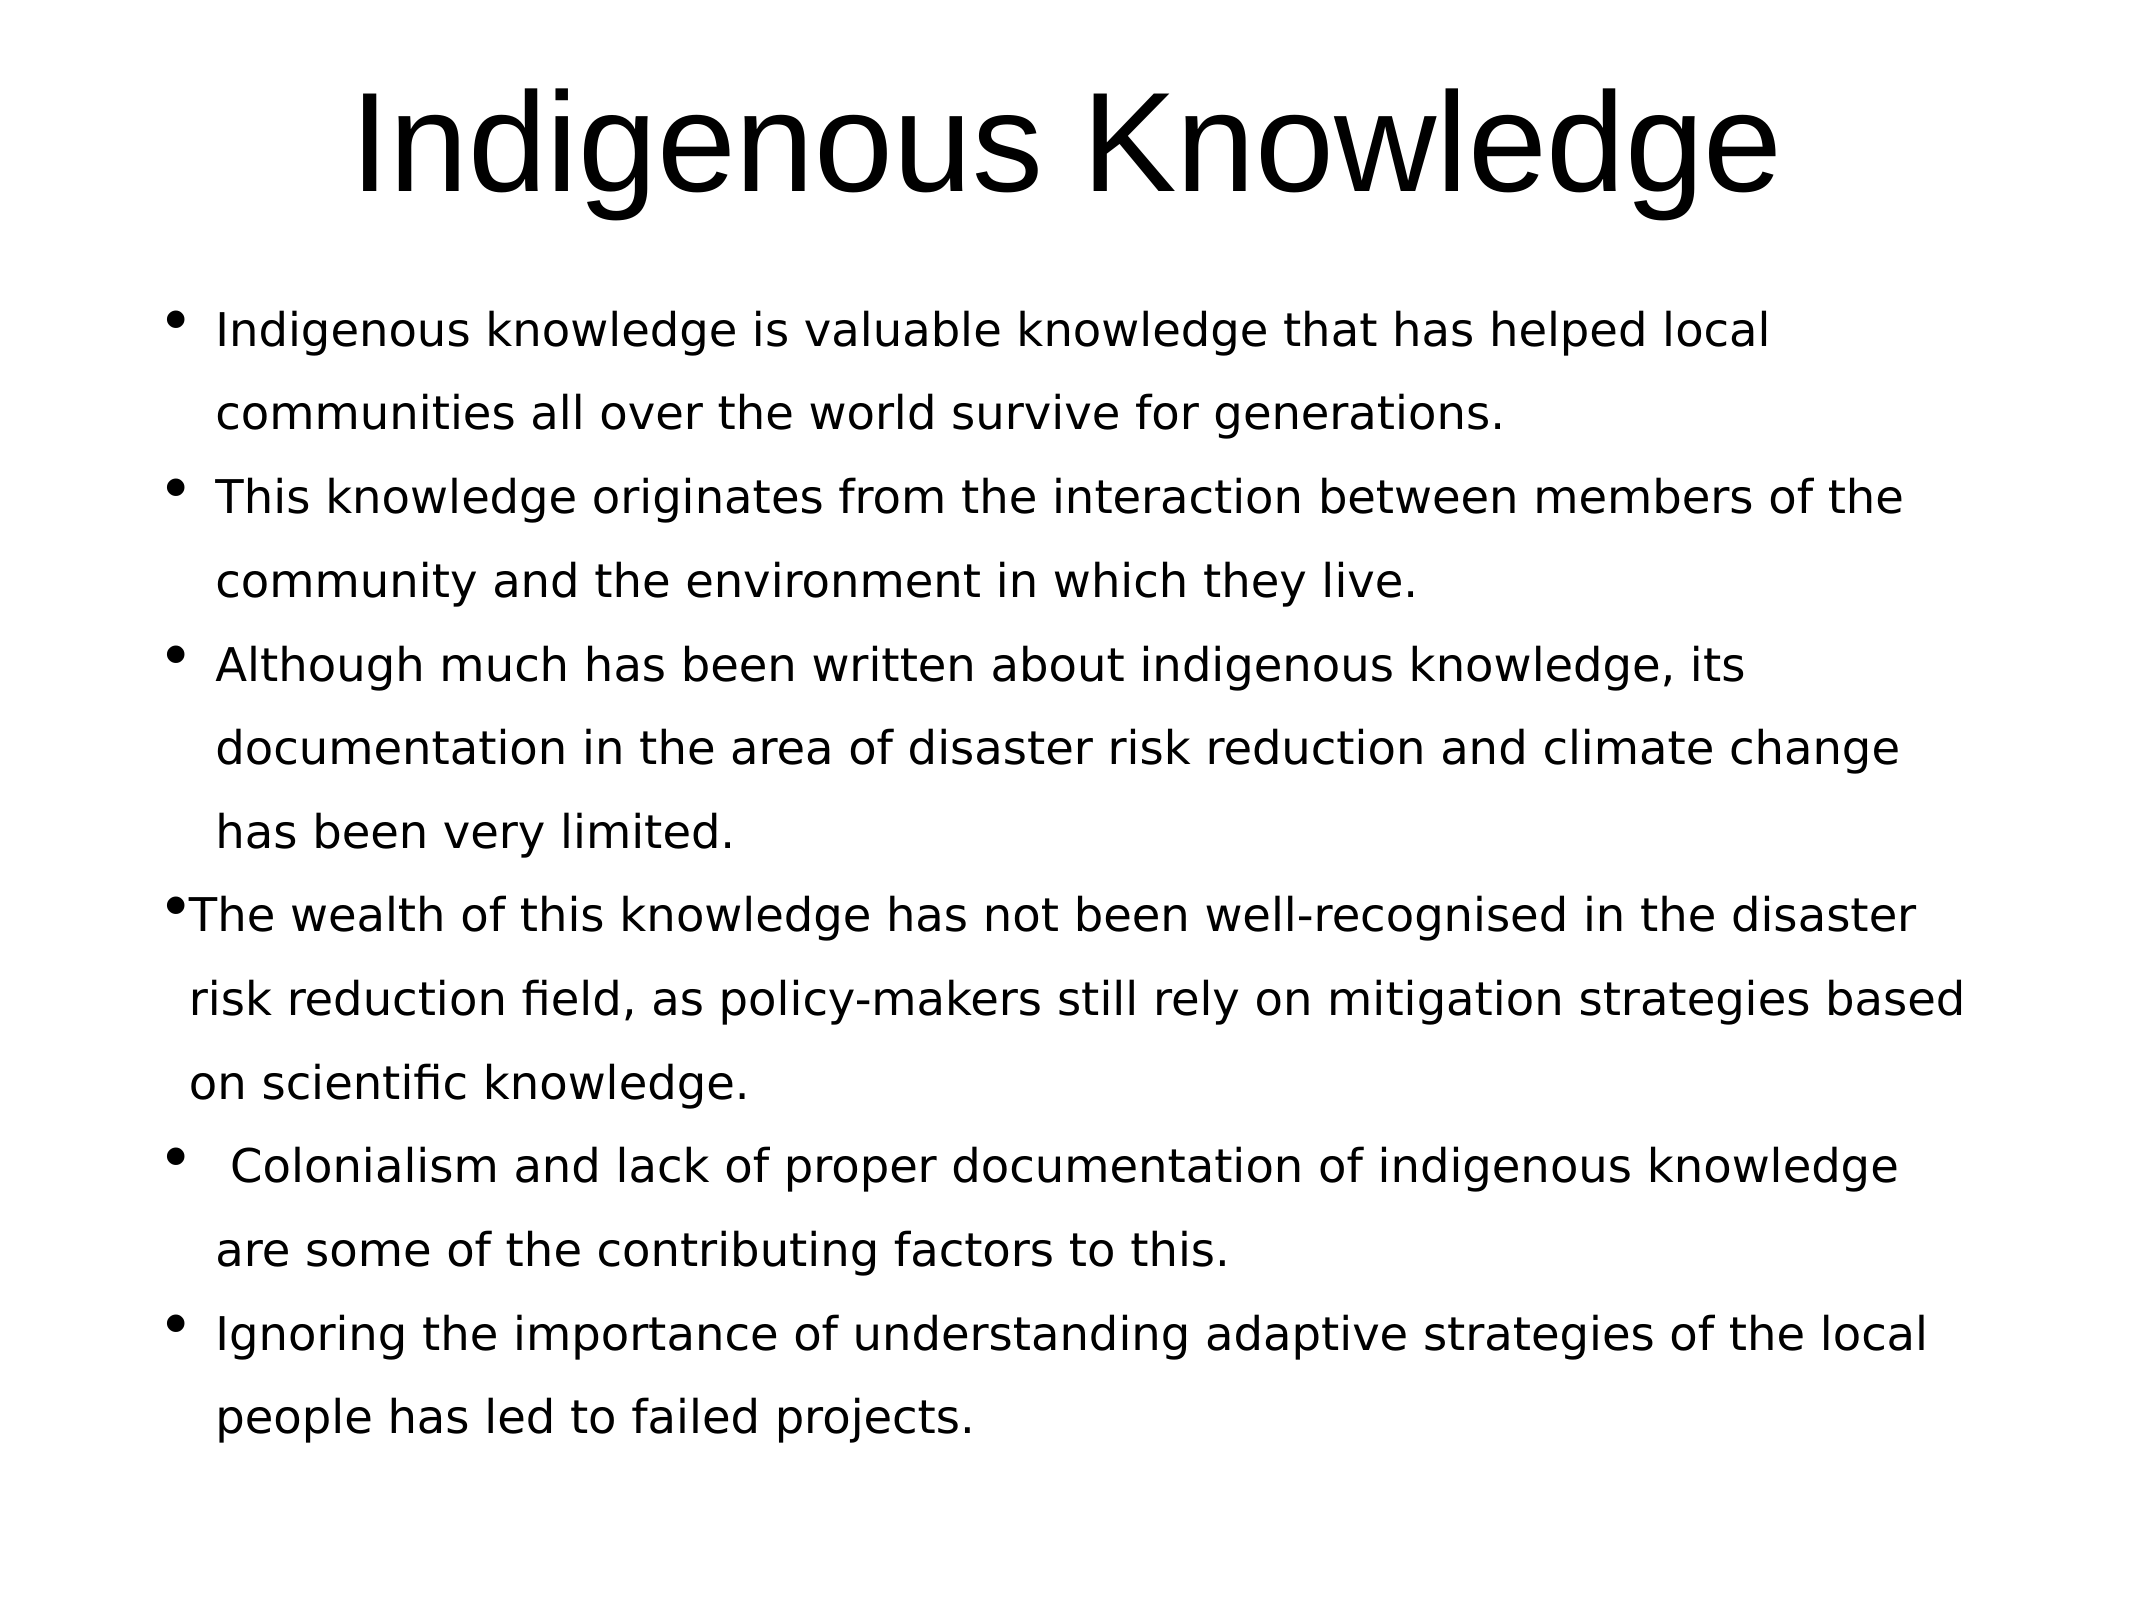

# Indigenous Knowledge
Indigenous knowledge is valuable knowledge that has helped local communities all over the world survive for generations.
This knowledge originates from the interaction between members of the community and the environment in which they live.
Although much has been written about indigenous knowledge, its documentation in the area of disaster risk reduction and climate change has been very limited.
The wealth of this knowledge has not been well-recognised in the disaster risk reduction field, as policy-makers still rely on mitigation strategies based on scientific knowledge.
 Colonialism and lack of proper documentation of indigenous knowledge are some of the contributing factors to this.
Ignoring the importance of understanding adaptive strategies of the local people has led to failed projects.